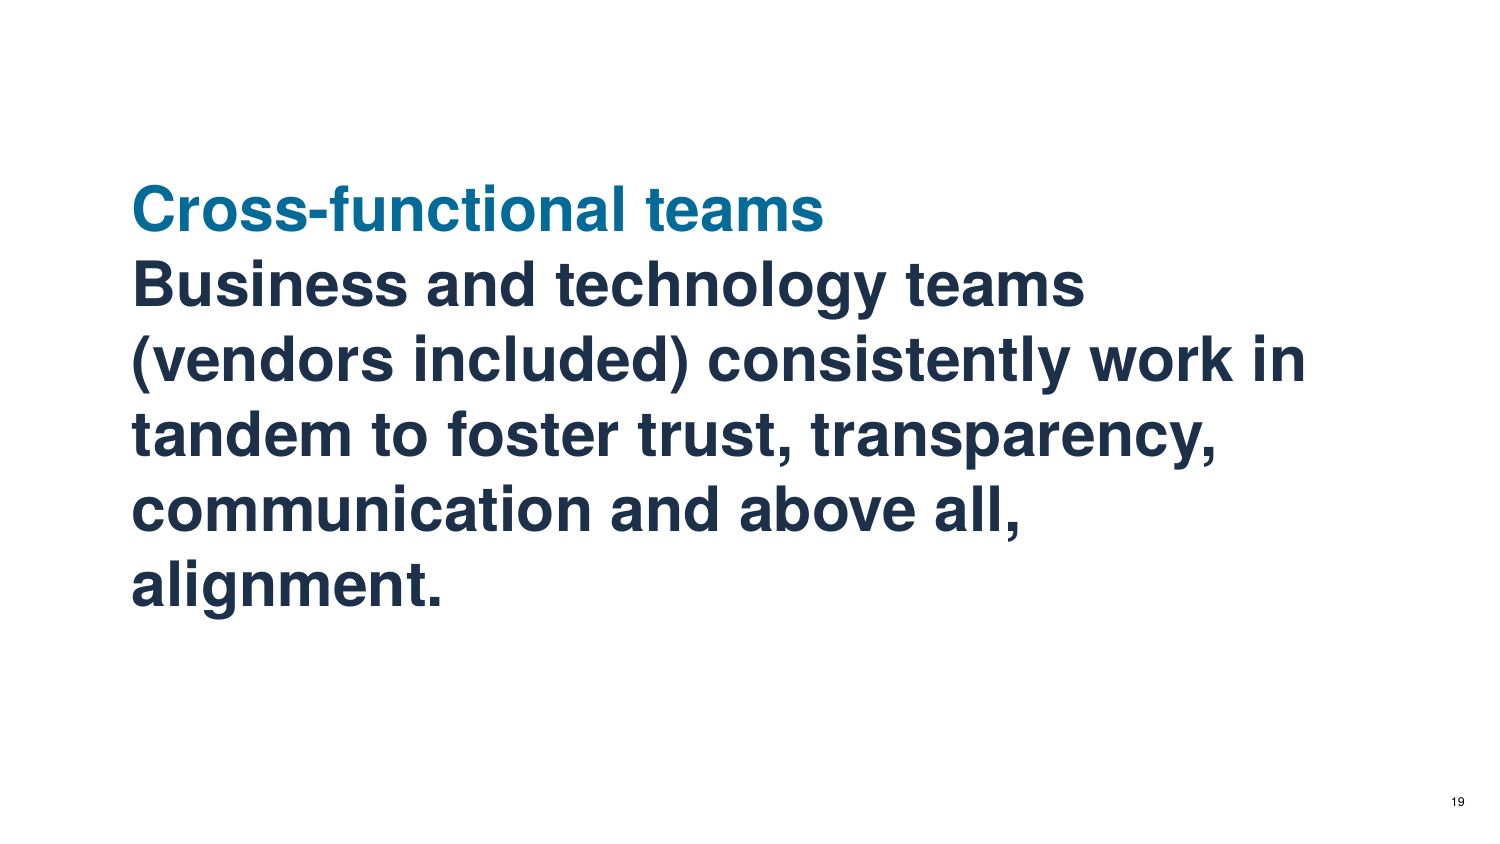

# Cross-functional teams
Business and technology teams (vendors included) consistently work in tandem to foster trust, transparency, communication and above all, alignment.
19